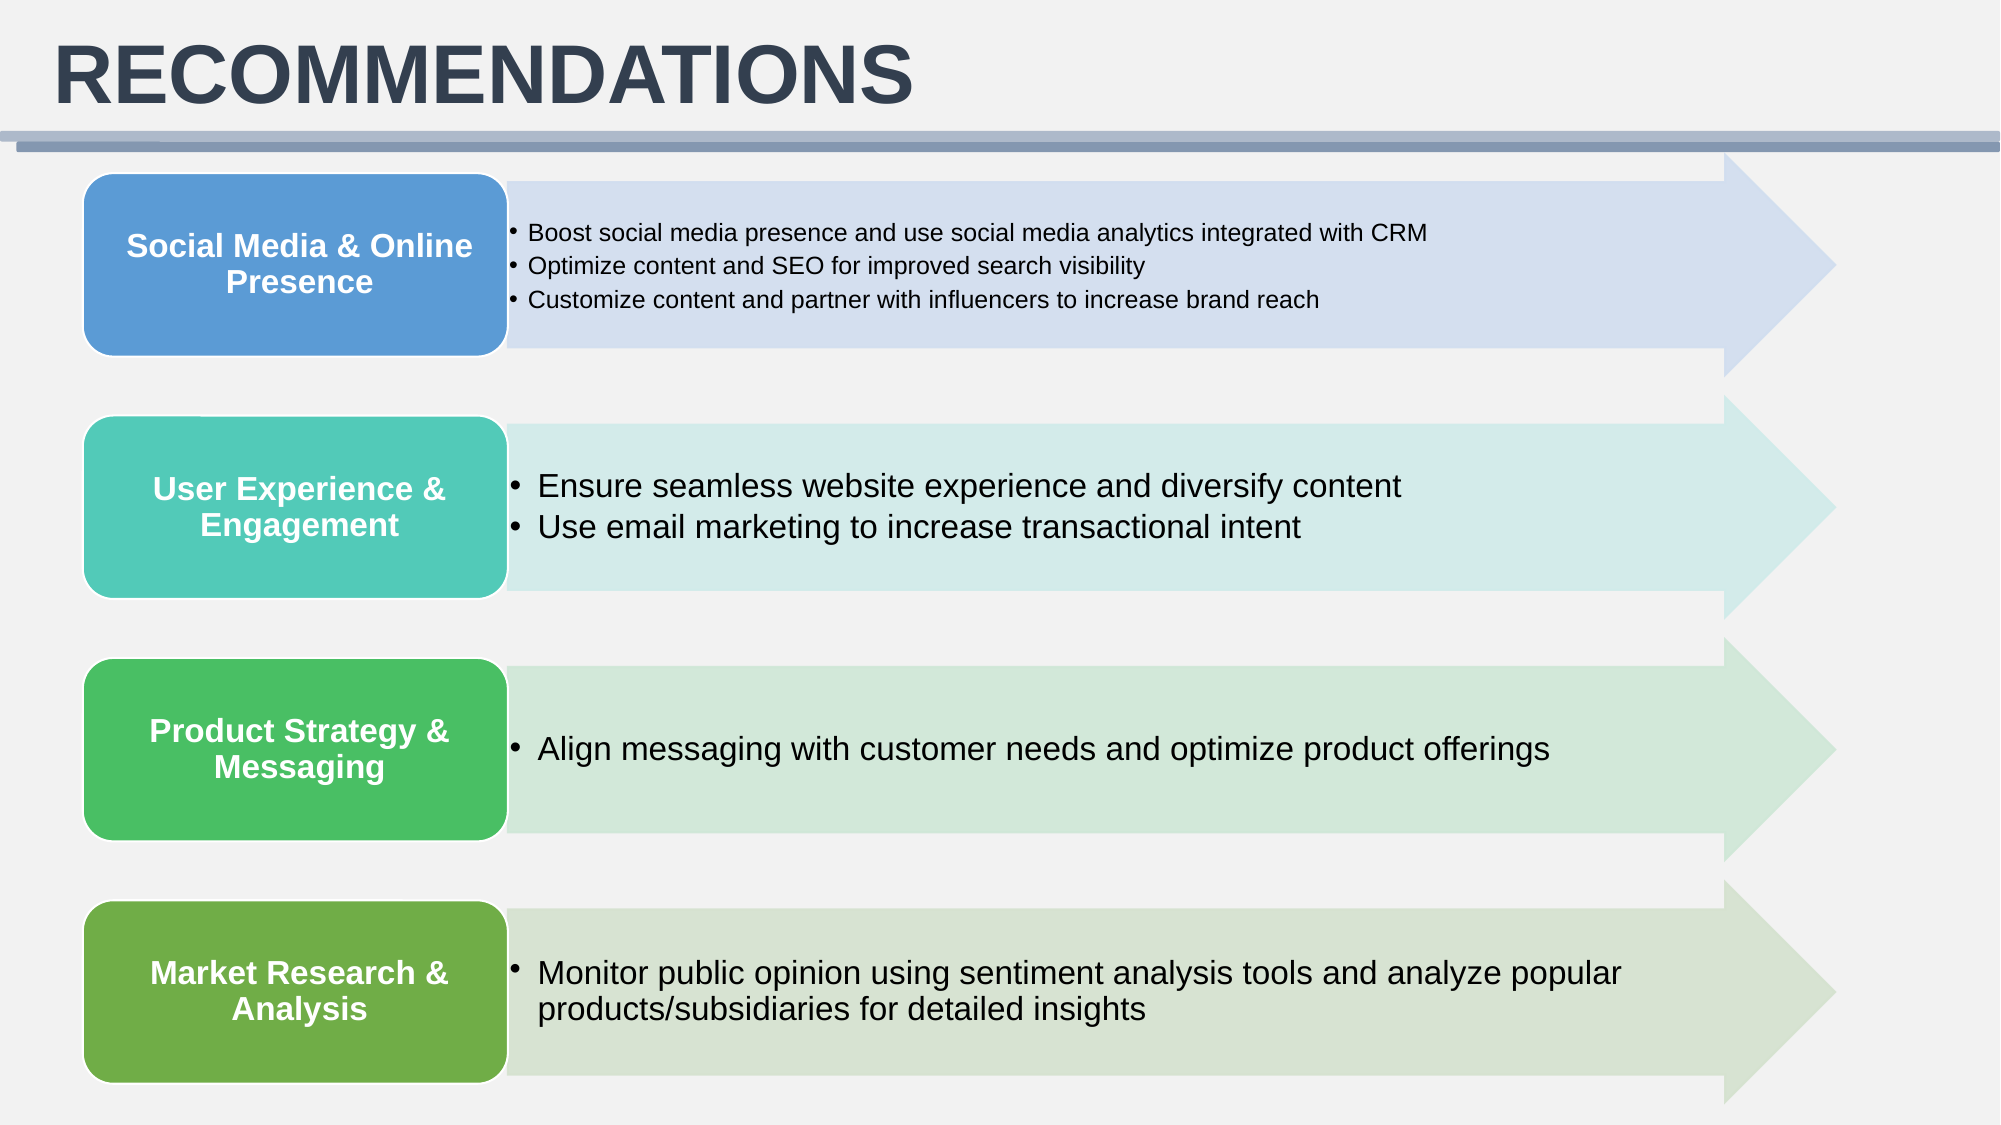

RECOMMENDATIONS
Boost social media presence and use social media analytics integrated with CRM
Optimize content and SEO for improved search visibility
Customize content and partner with influencers to increase brand reach
Social Media & Online Presence
Ensure seamless website experience and diversify content
Use email marketing to increase transactional intent
User Experience & Engagement
Align messaging with customer needs and optimize product offerings
Product Strategy & Messaging
Monitor public opinion using sentiment analysis tools and analyze popular products/subsidiaries for detailed insights
Market Research & Analysis